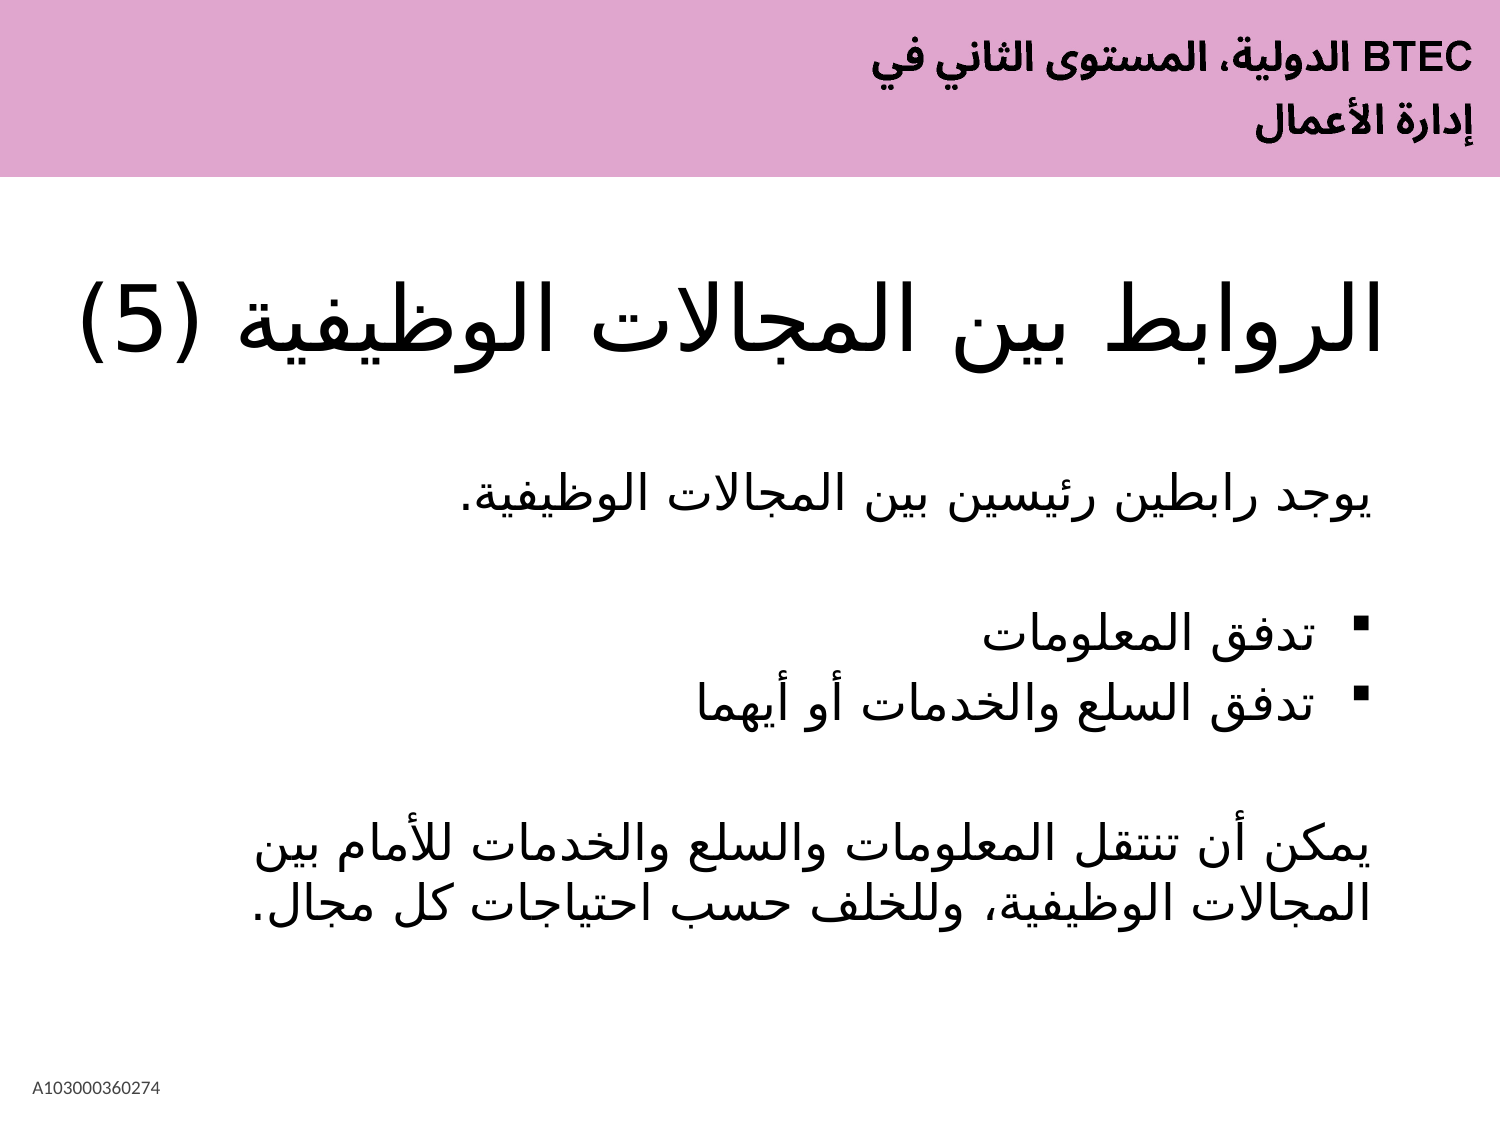

# الروابط بين المجالات الوظيفية (5)
يوجد رابطين رئيسين بين المجالات الوظيفية.

تدفق المعلومات
تدفق السلع والخدمات أو أيهما

يمكن أن تنتقل المعلومات والسلع والخدمات للأمام بين المجالات الوظيفية، وللخلف حسب احتياجات كل مجال.

A103000360274